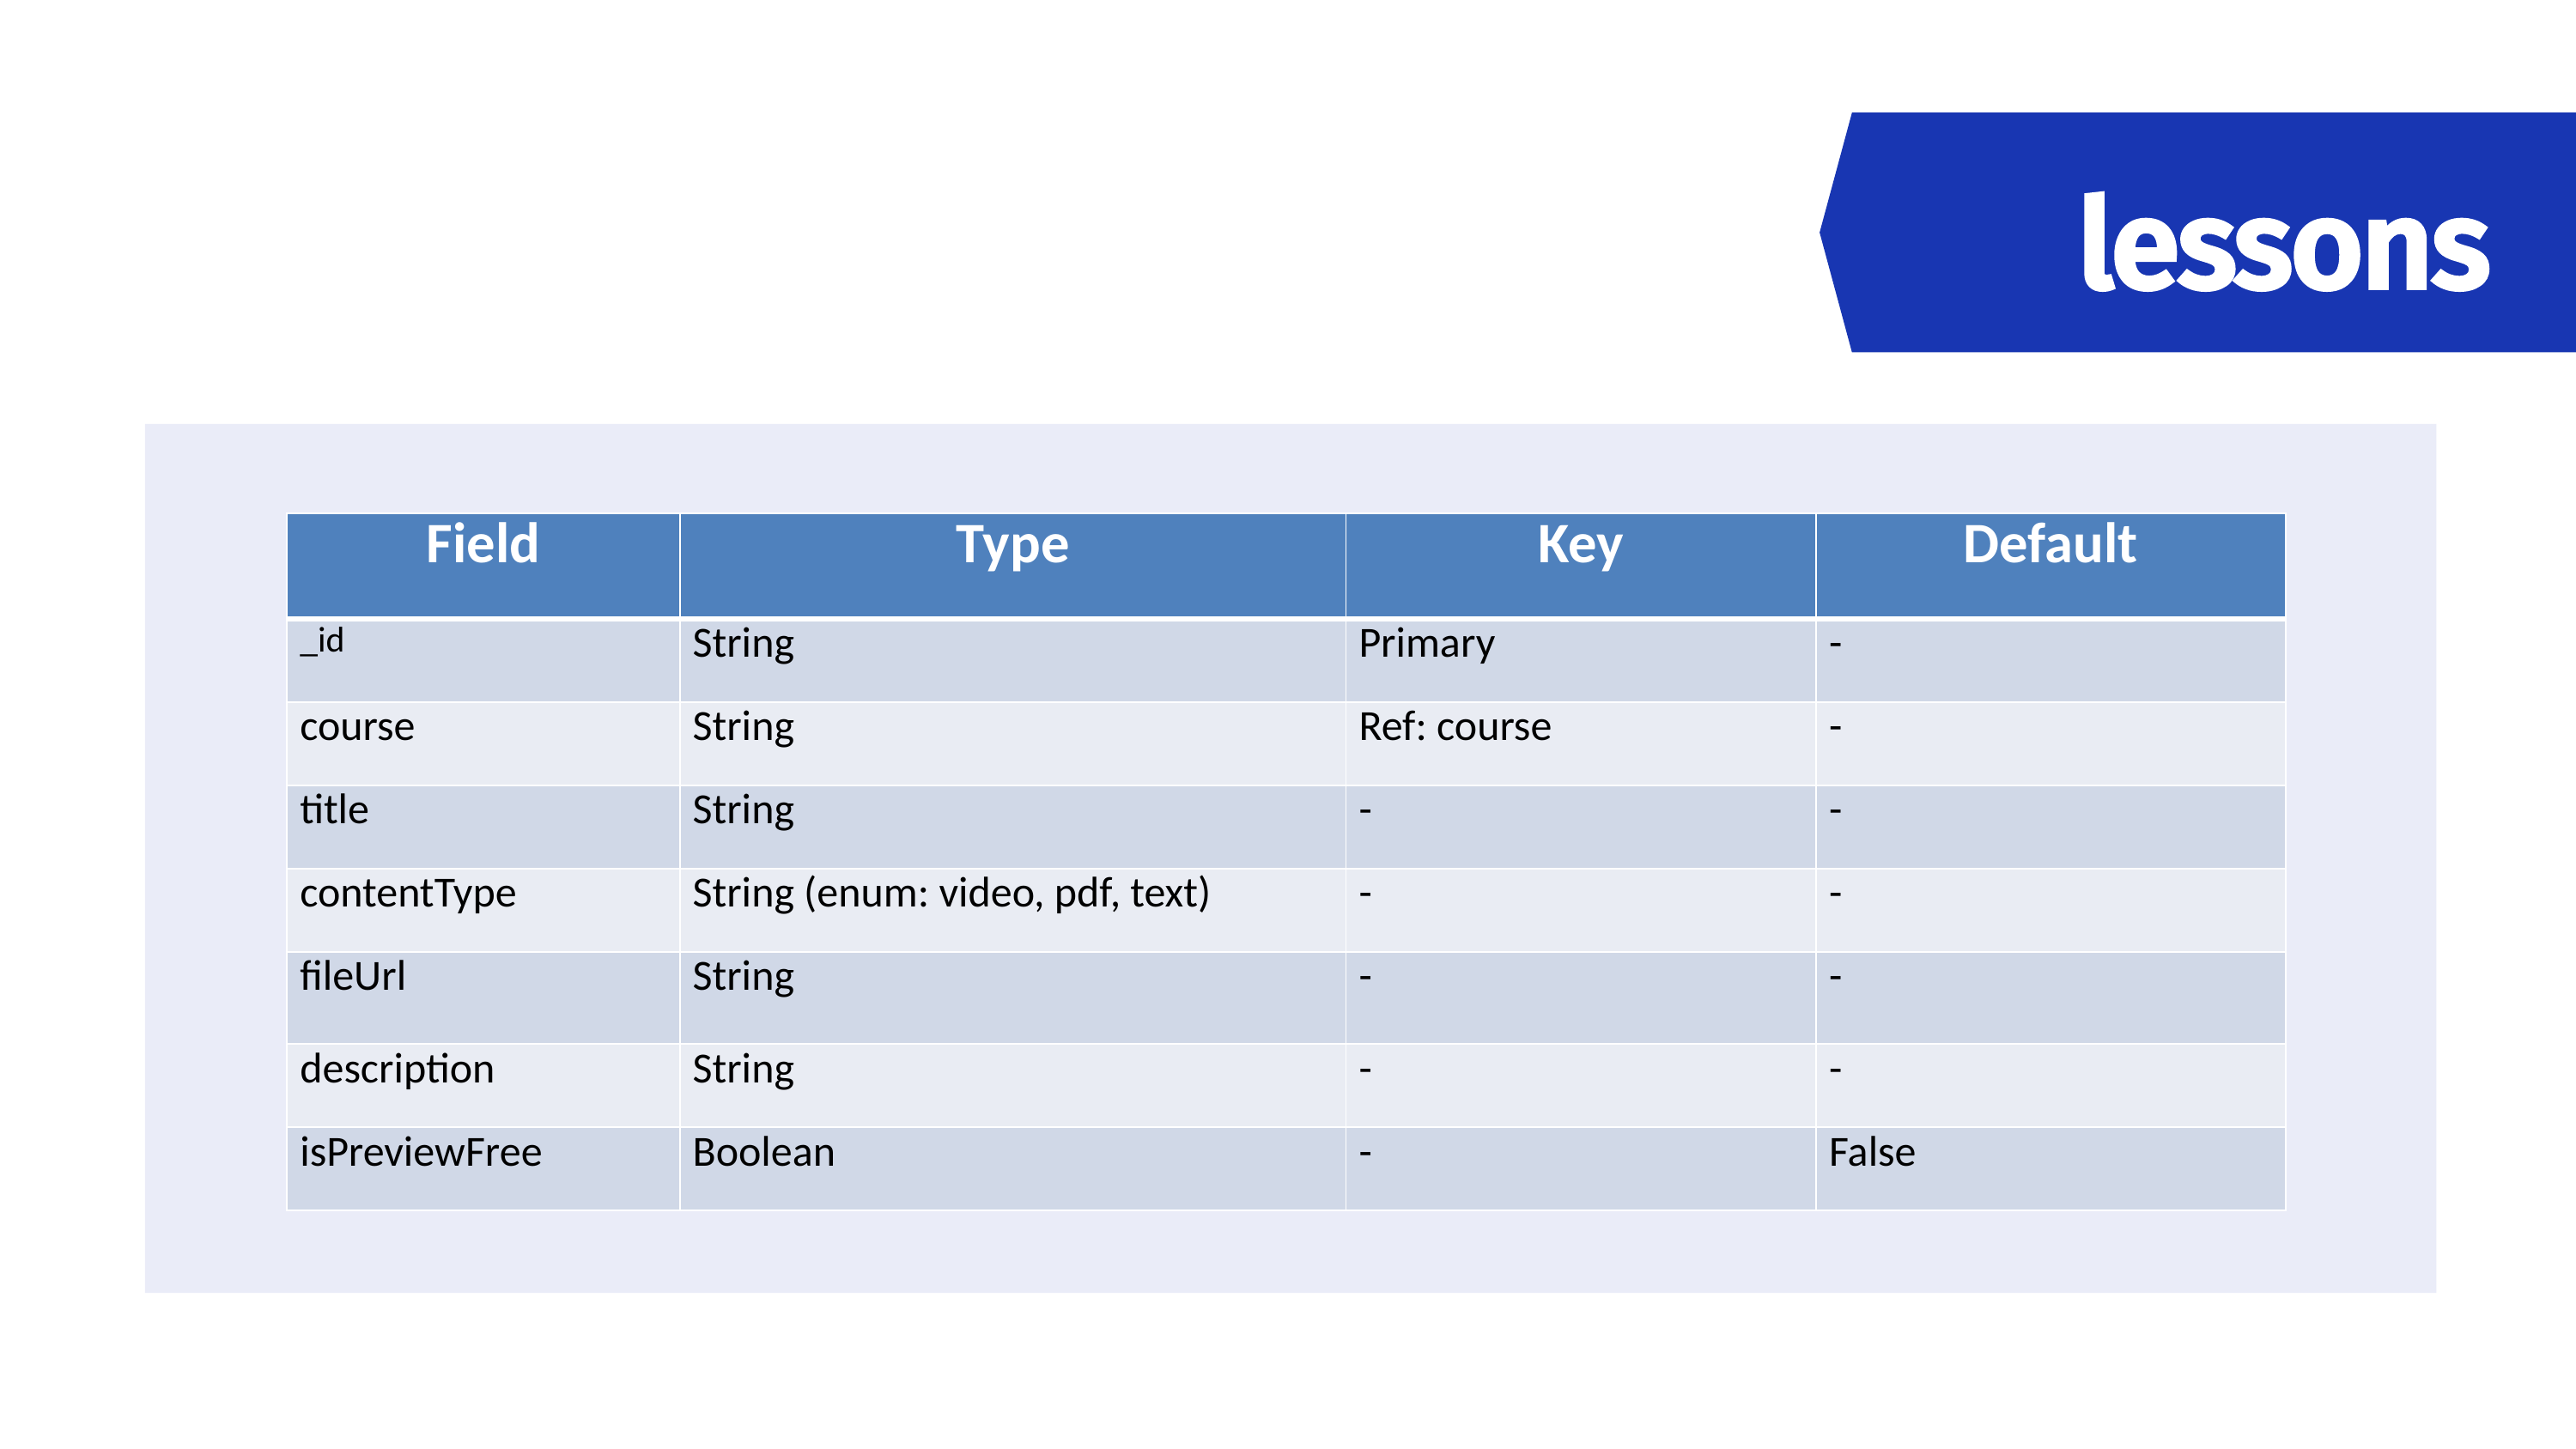

lessons

| Field | Type | Key | Default |
| --- | --- | --- | --- |
| \_id | String | Primary | - |
| course | String | Ref: course | - |
| title | String | - | - |
| contentType | String (enum: video, pdf, text) | - | - |
| fileUrl | String | - | - |
| description | String | - | - |
| isPreviewFree | Boolean | - | False |